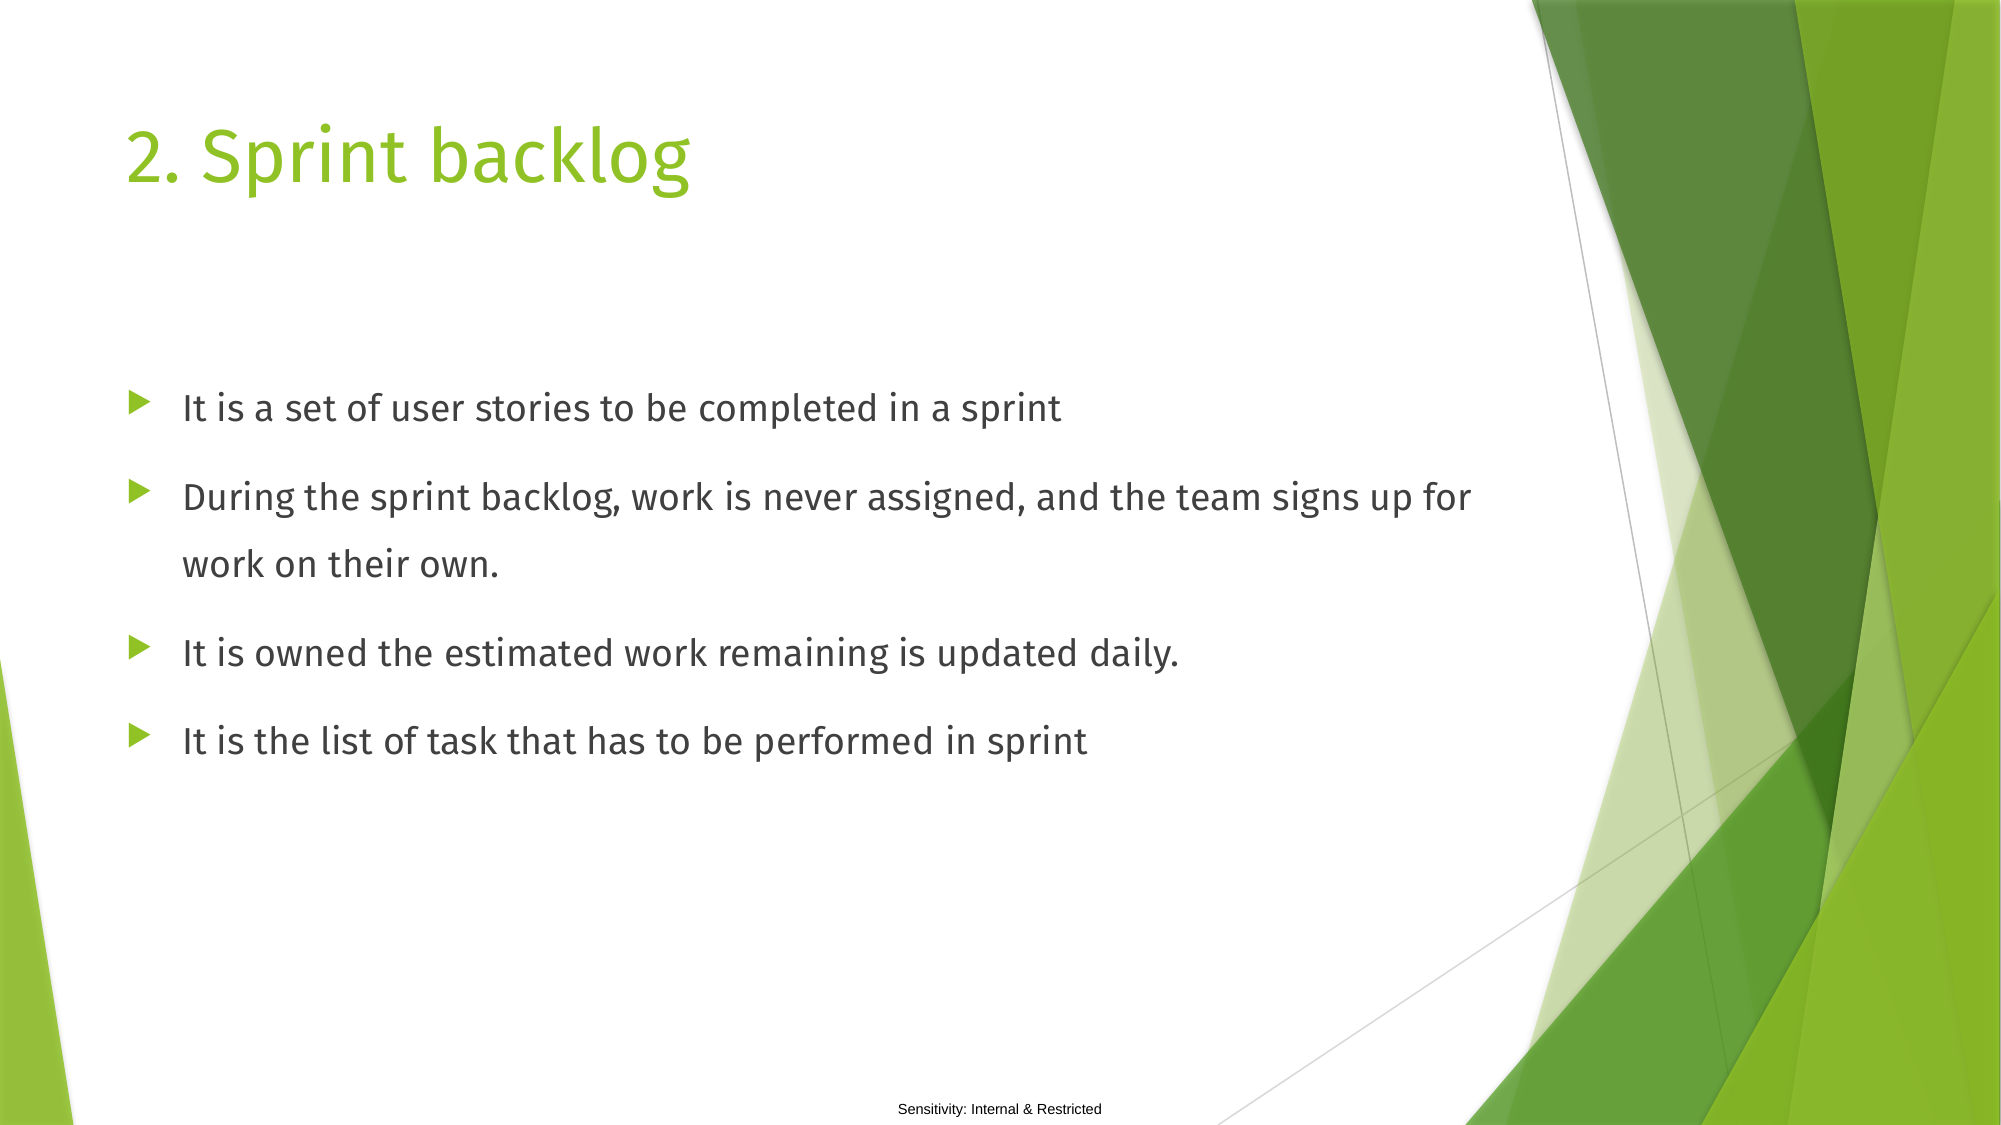

# 2. Sprint backlog
It is a set of user stories to be completed in a sprint
During the sprint backlog, work is never assigned, and the team signs up for work on their own.
It is owned the estimated work remaining is updated daily.
It is the list of task that has to be performed in sprint